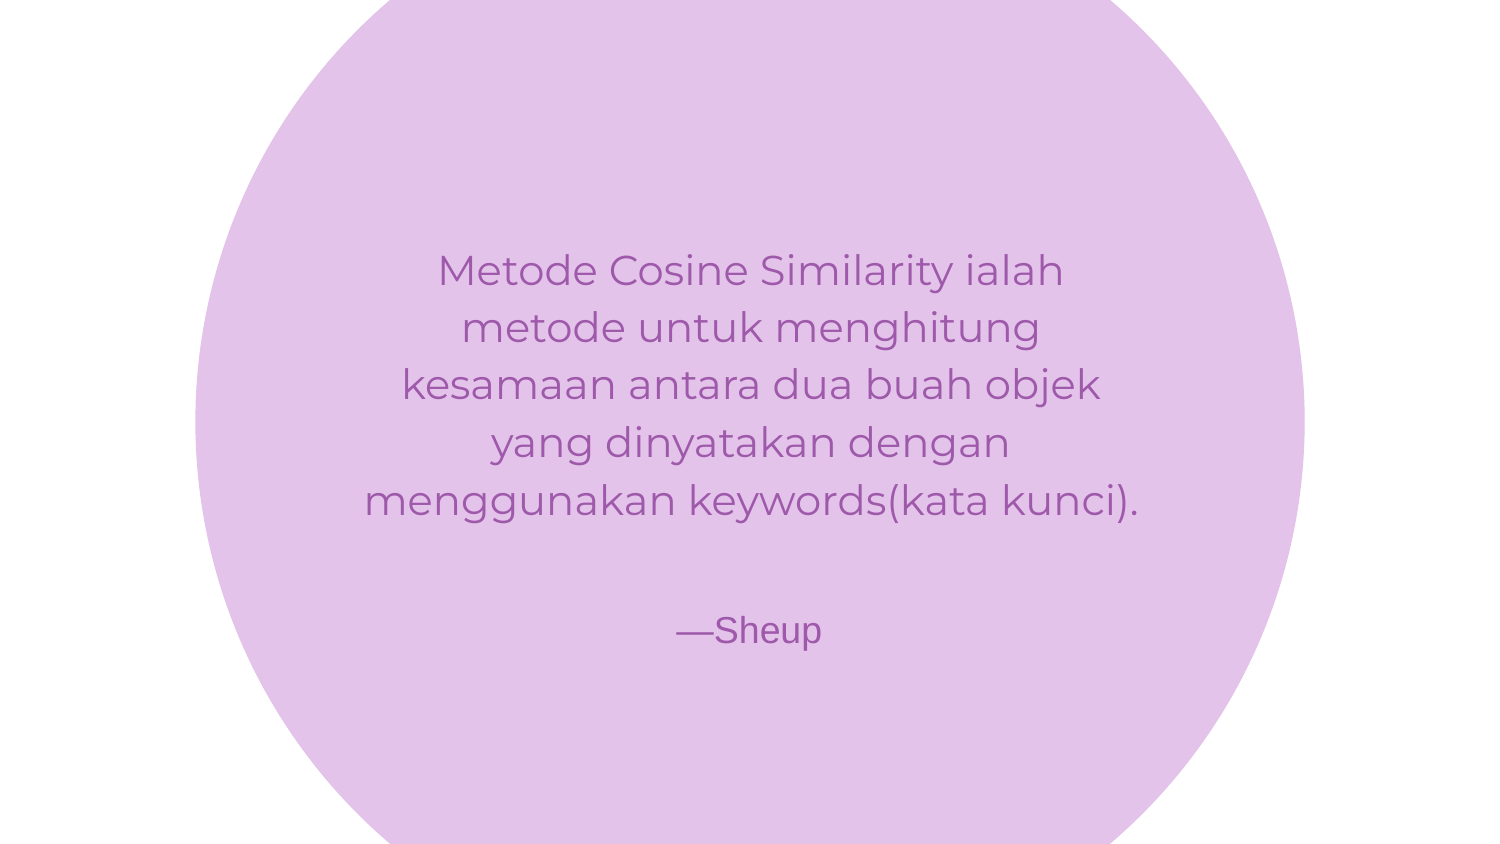

# Metode Cosine Similarity ialah metode untuk menghitung kesamaan antara dua buah objek yang dinyatakan dengan menggunakan keywords(kata kunci).
—Sheup